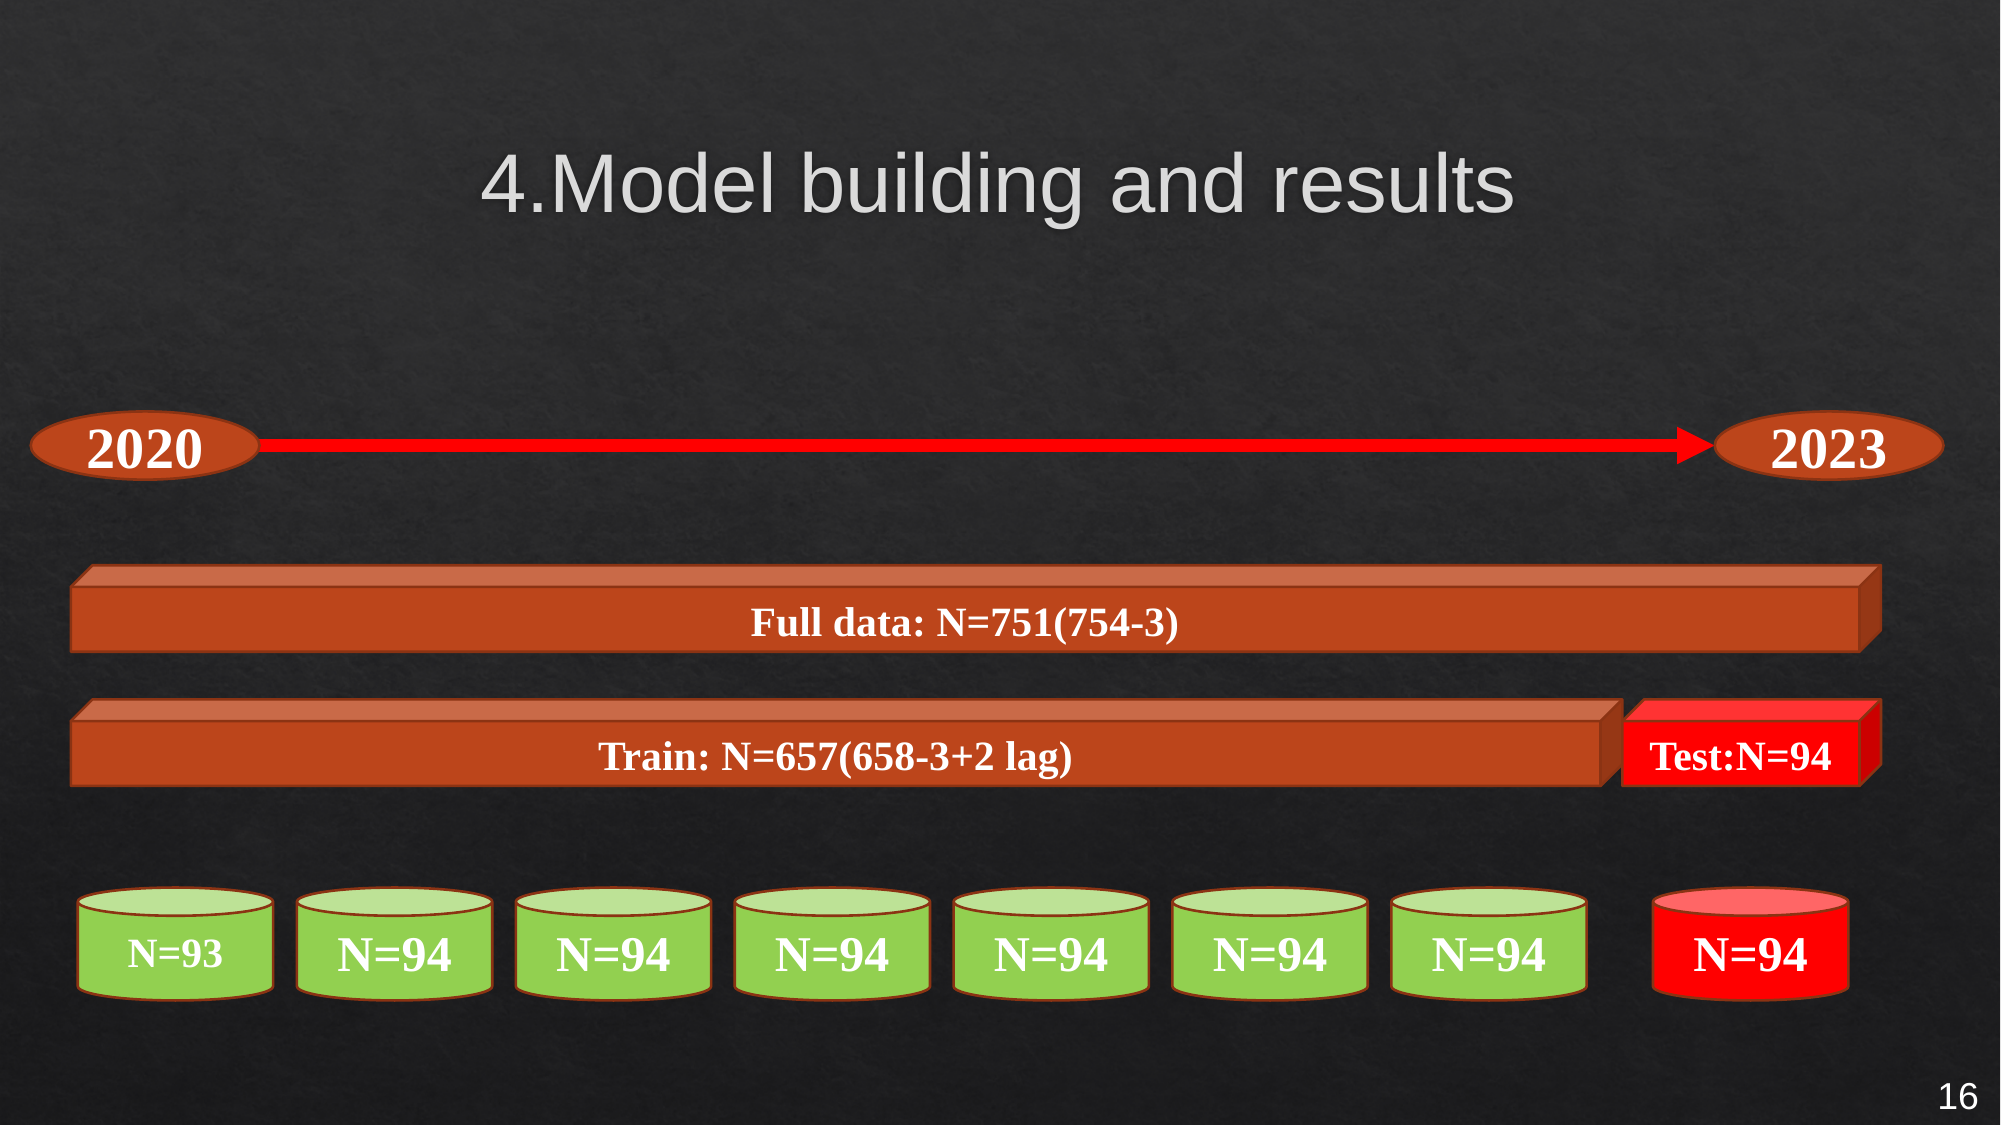

# 4.Model building and results
2020
2023
Full data: N=751(754-3)
Train: N=657(658-3+2 lag)
Test:N=94
N=94
N=94
N=94
N=94
N=94
N=94
N=94
N=93
16